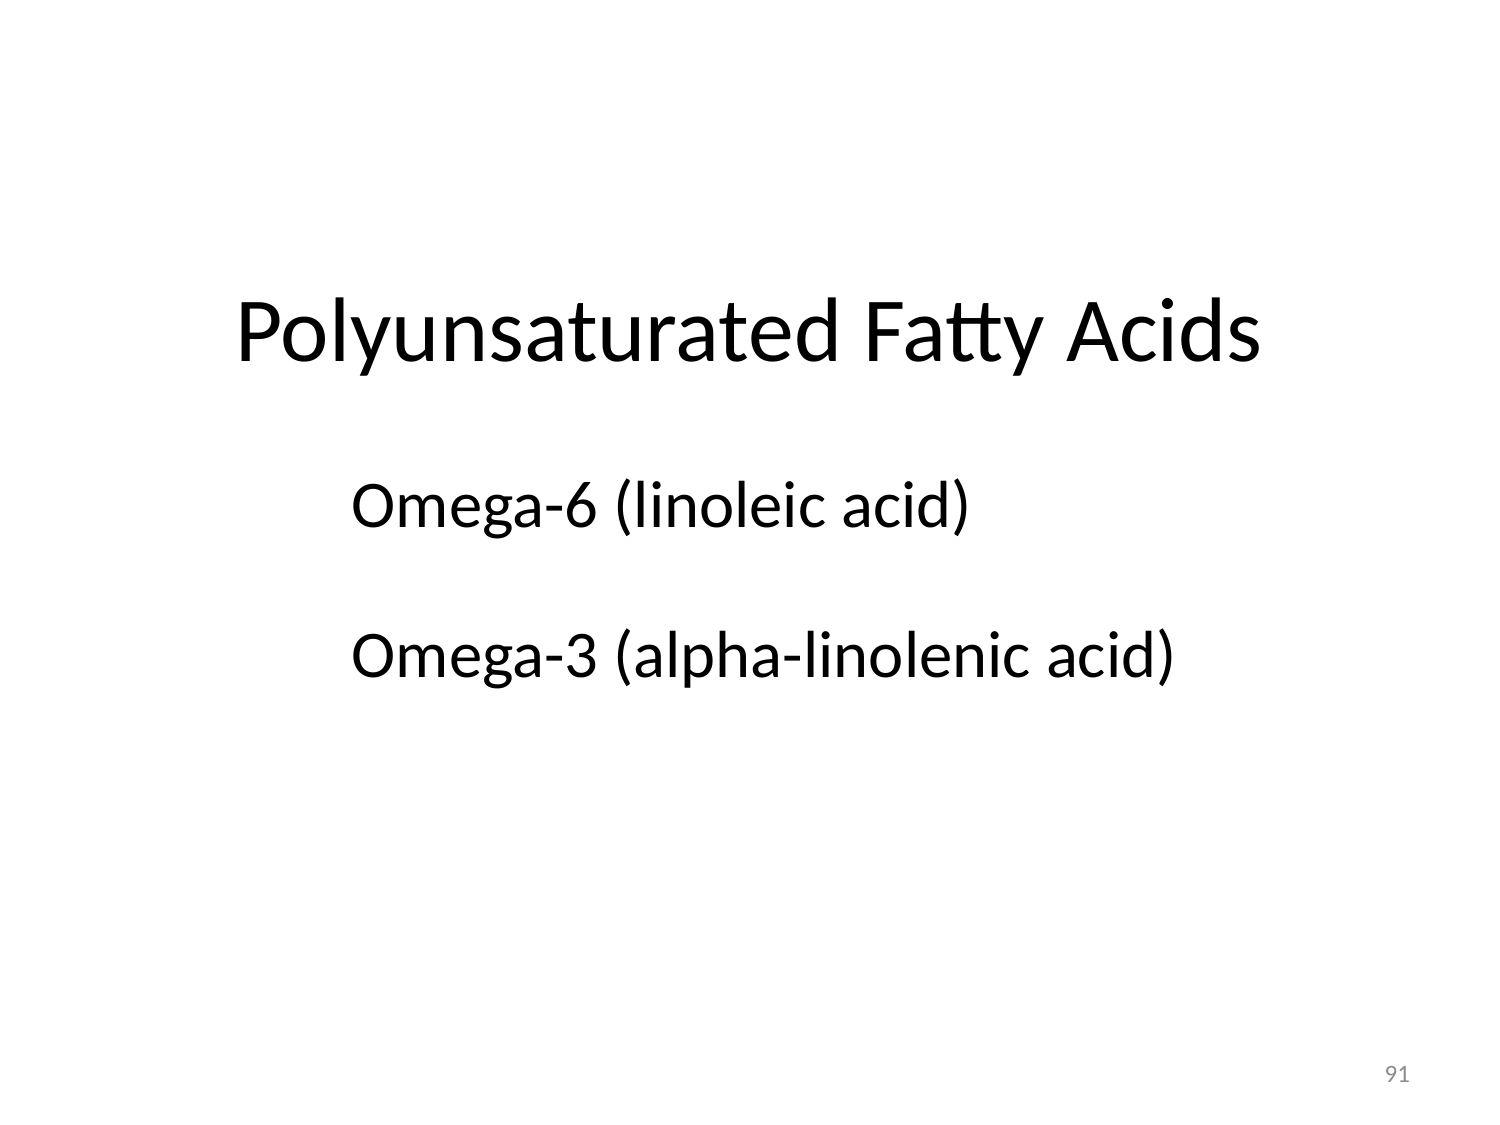

#
Polyunsaturated Fatty Acids
Omega-6 (linoleic acid)

Omega-3 (alpha-linolenic acid)
91